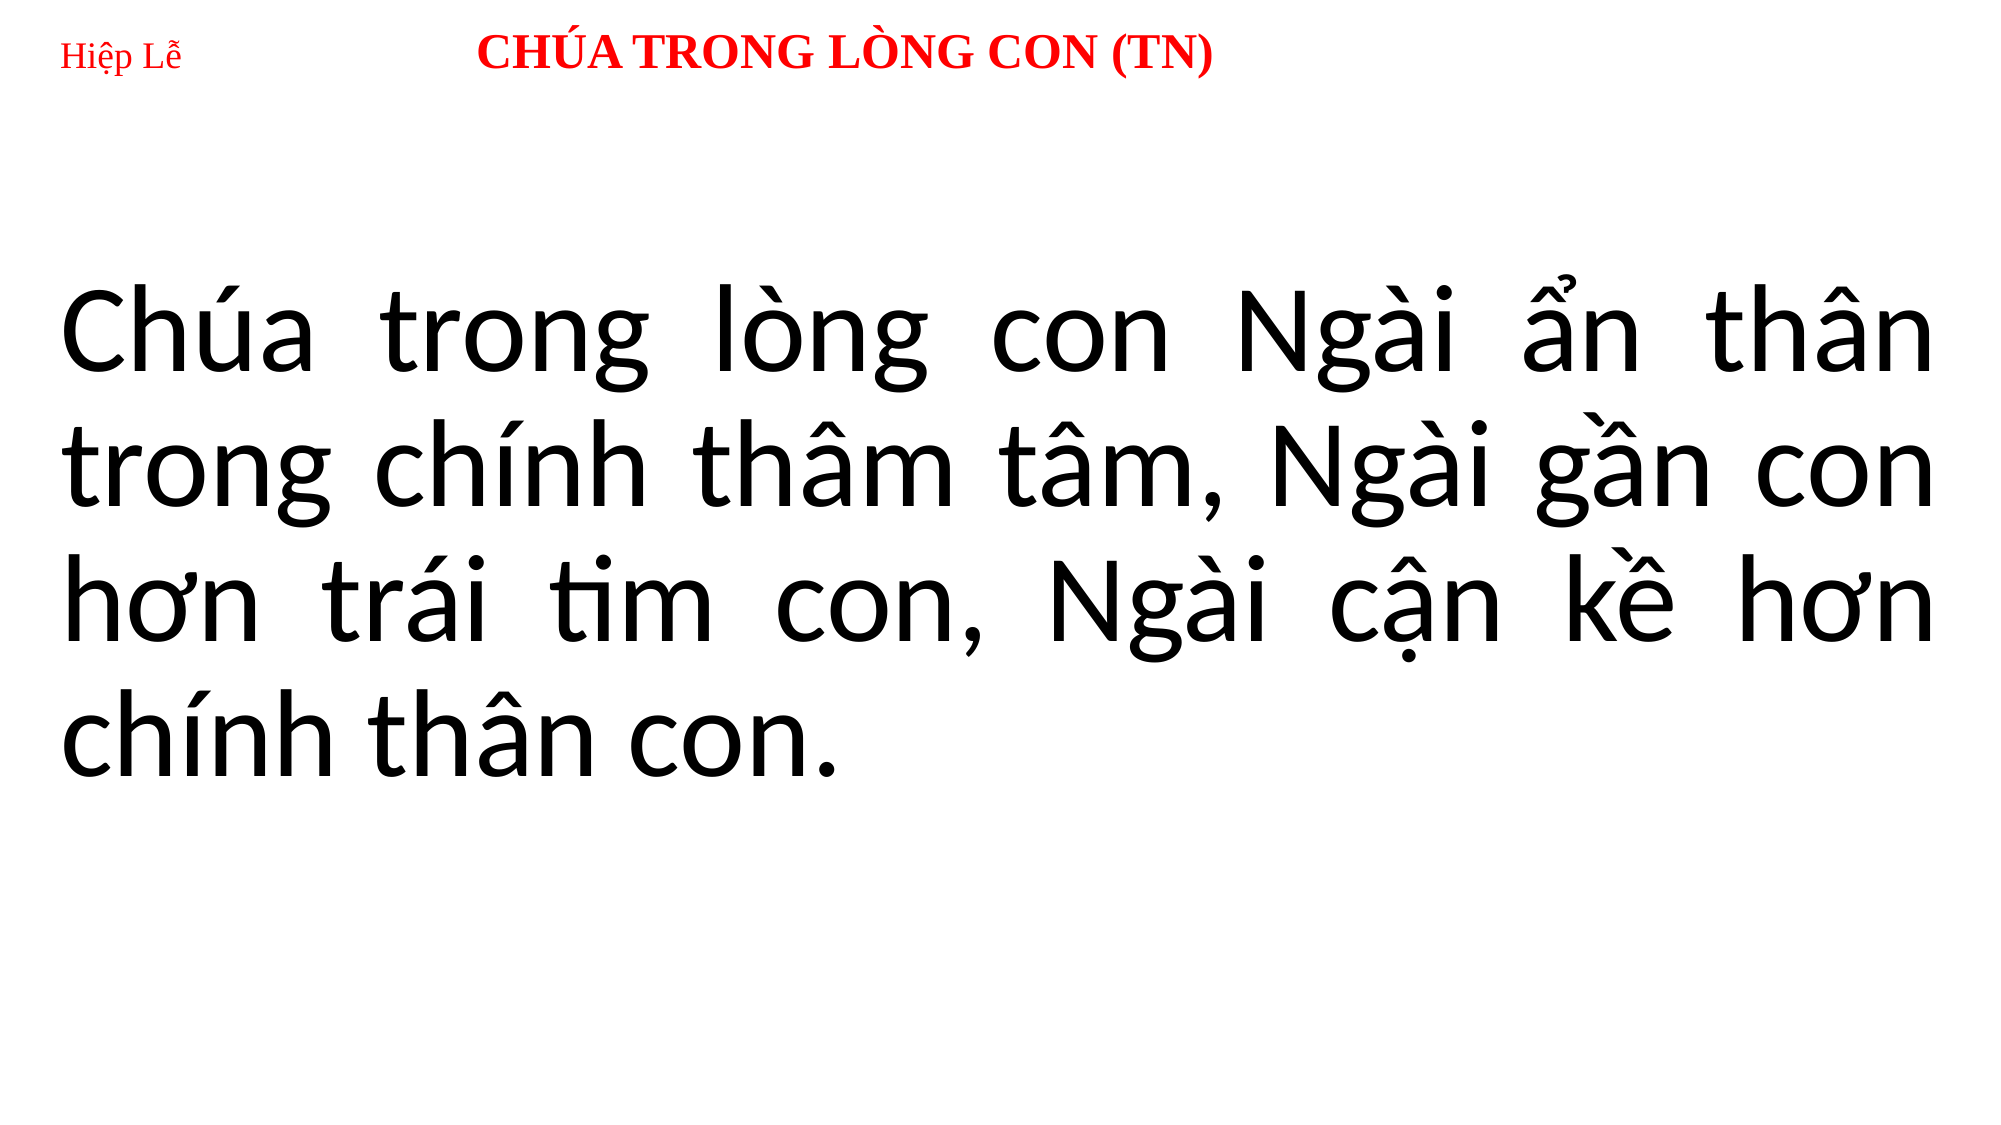

# Hiệp Lễ                               CHÚA TRONG LÒNG CON (TN)
Chúa trong lòng con Ngài ẩn thân trong chính thâm tâm, Ngài gần con hơn trái tim con, Ngài cận kề hơn chính thân con.